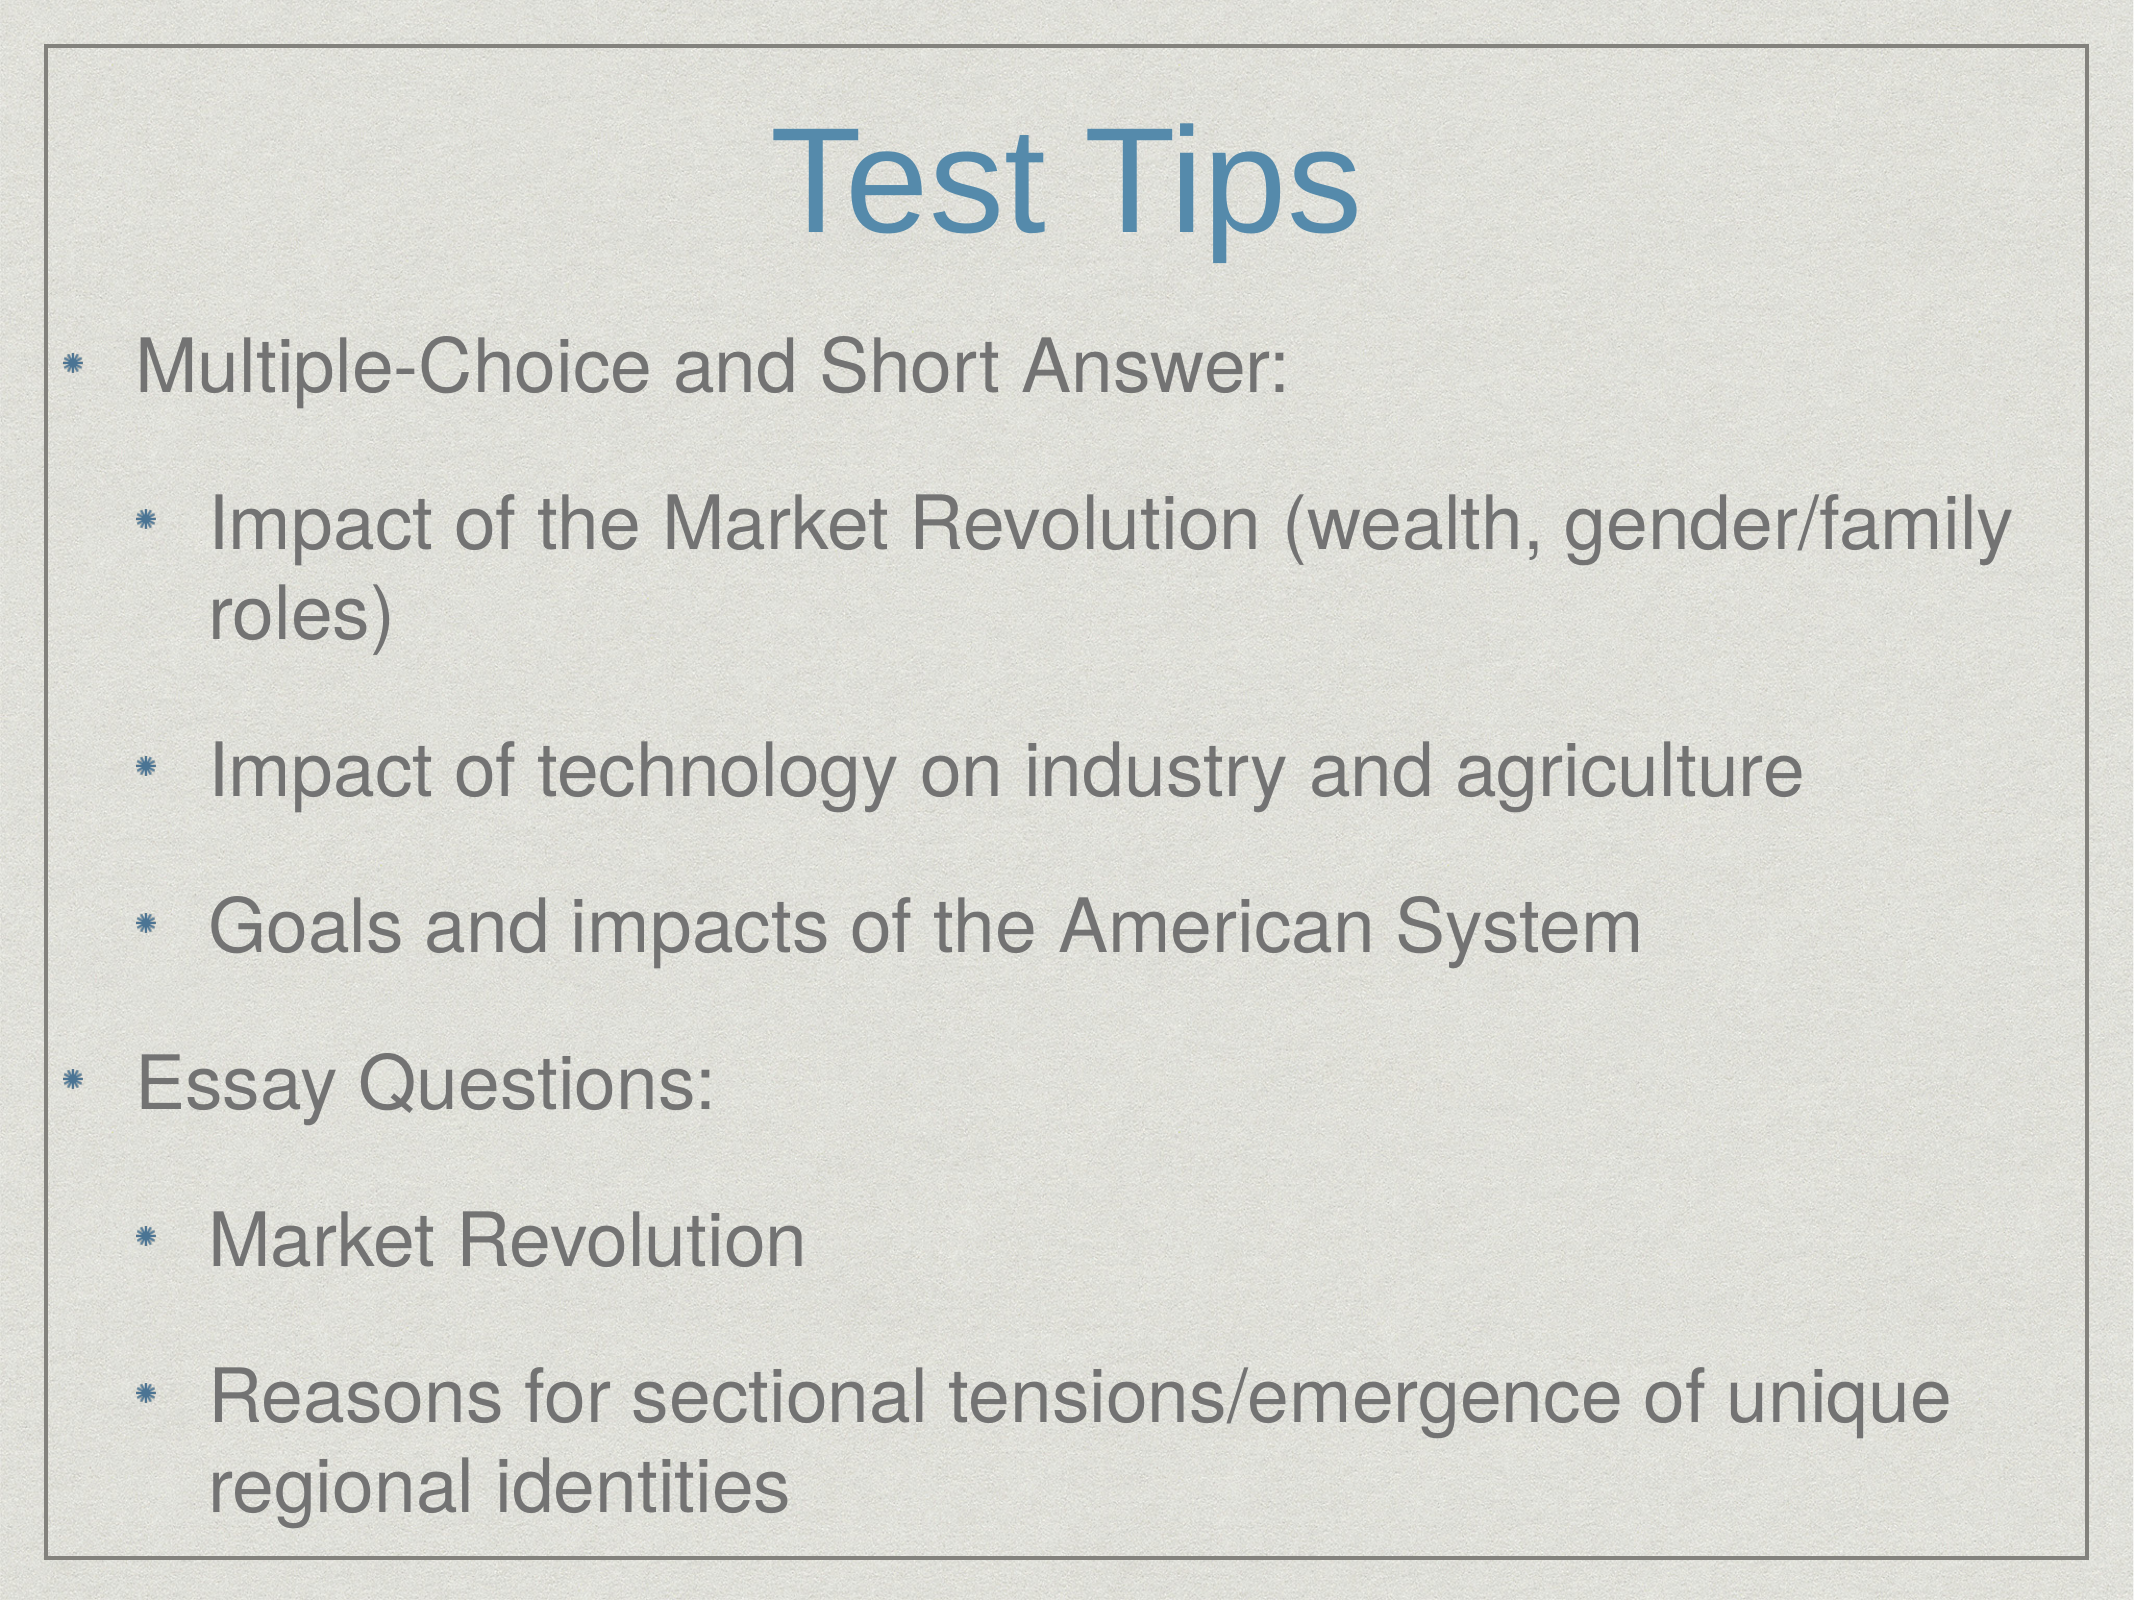

# Test Tips
Multiple-Choice and Short Answer:
Impact of the Market Revolution (wealth, gender/family roles)
Impact of technology on industry and agriculture
Goals and impacts of the American System
Essay Questions:
Market Revolution
Reasons for sectional tensions/emergence of unique regional identities